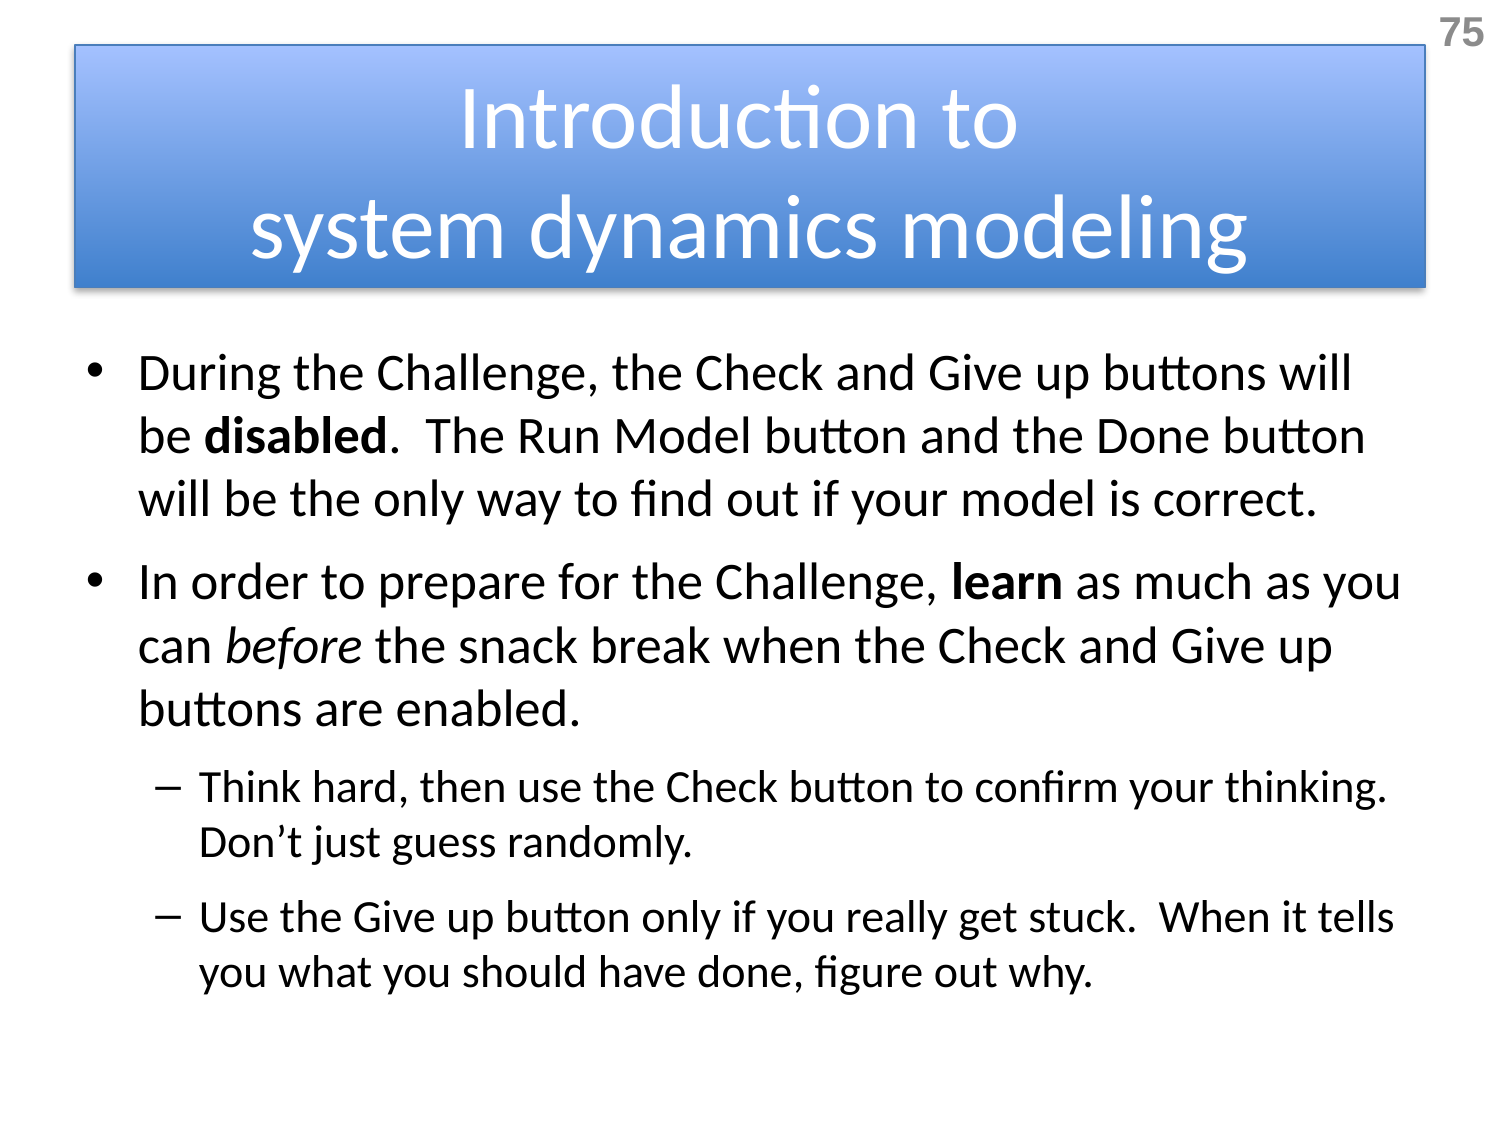

75
Introduction to
system dynamics modeling
#
During the Challenge, the Check and Give up buttons will be disabled.  The Run Model button and the Done button will be the only way to find out if your model is correct.
In order to prepare for the Challenge, learn as much as you can before the snack break when the Check and Give up buttons are enabled.
Think hard, then use the Check button to confirm your thinking.  Don’t just guess randomly.
Use the Give up button only if you really get stuck.  When it tells you what you should have done, figure out why.